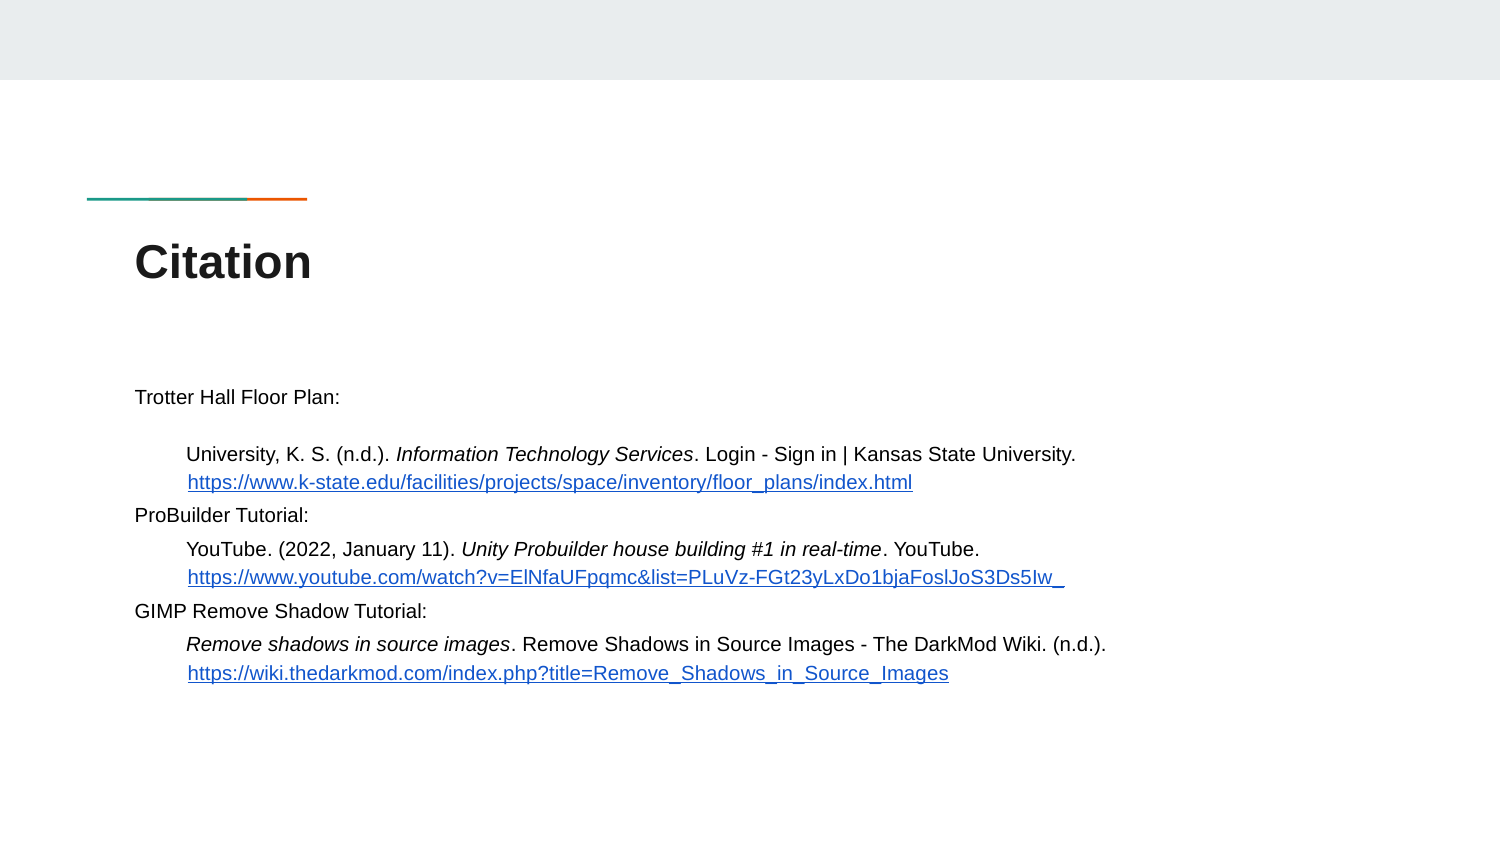

# Citation

Trotter Hall Floor Plan:

University, K. S. (n.d.). Information Technology Services. Login - Sign in | Kansas State University. https://www.k-state.edu/facilities/projects/space/inventory/floor_plans/index.html
ProBuilder Tutorial:
YouTube. (2022, January 11). Unity Probuilder house building #1 in real-time. YouTube. https://www.youtube.com/watch?v=ElNfaUFpqmc&list=PLuVz-FGt23yLxDo1bjaFoslJoS3Ds5Iw_
GIMP Remove Shadow Tutorial:
Remove shadows in source images. Remove Shadows in Source Images - The DarkMod Wiki. (n.d.). https://wiki.thedarkmod.com/index.php?title=Remove_Shadows_in_Source_Images